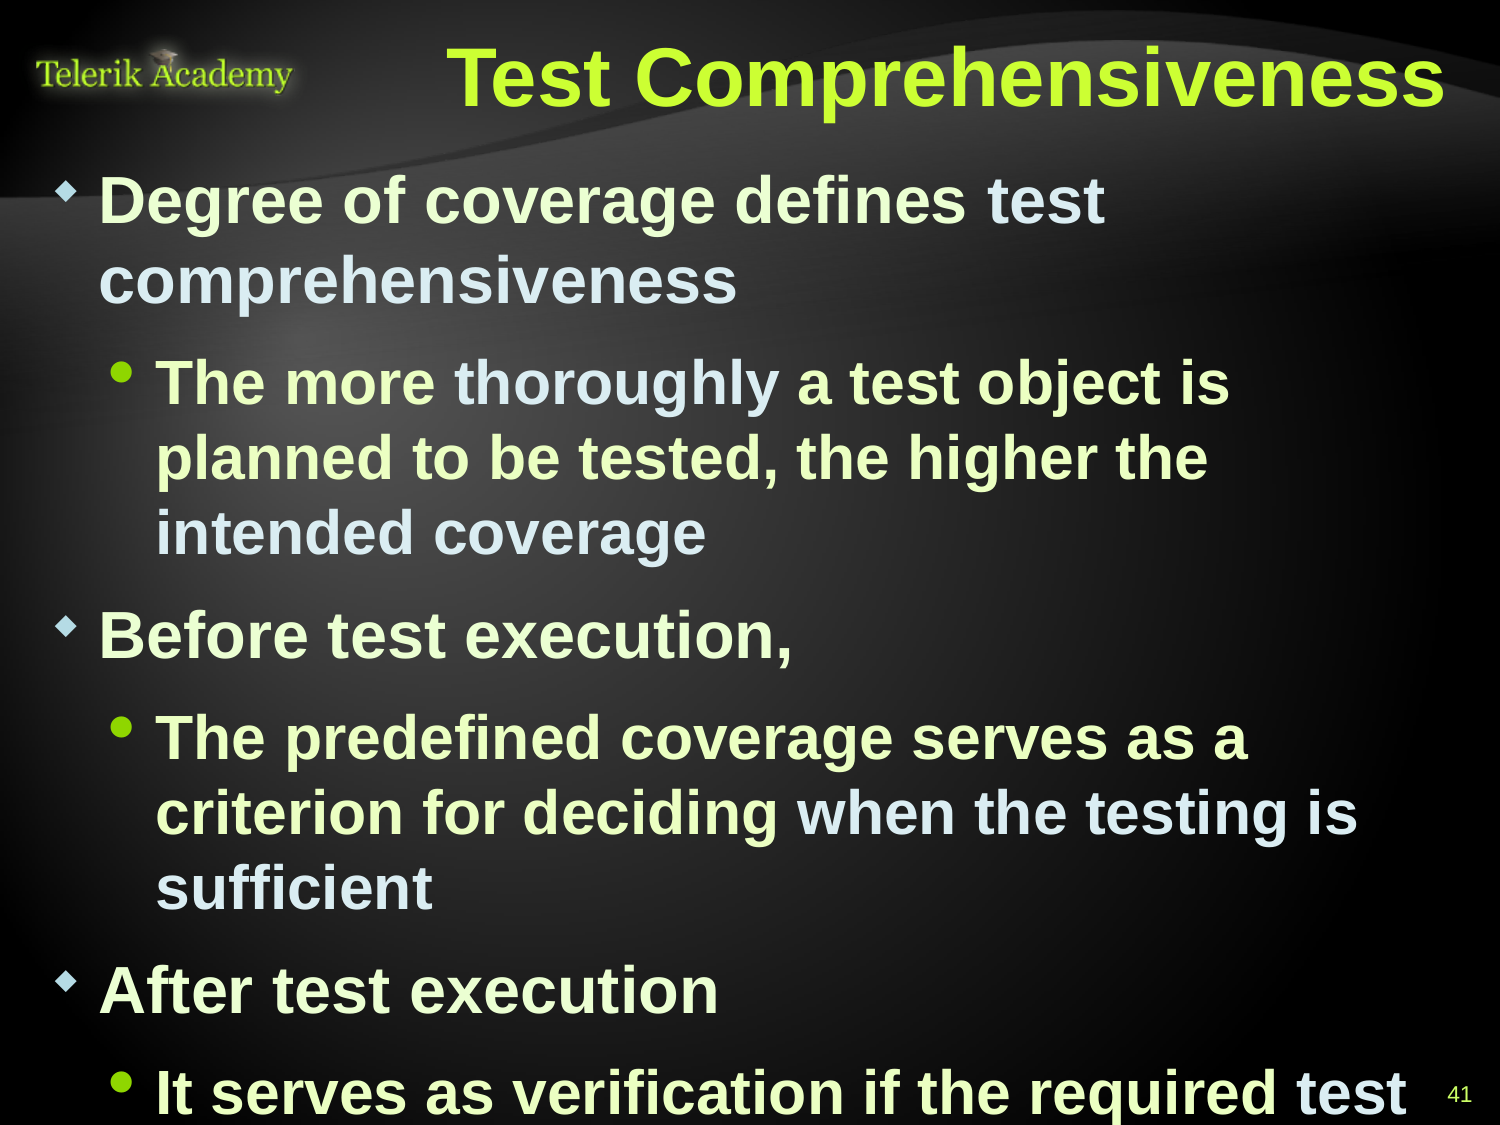

# Test Comprehensiveness
Degree of coverage defines test comprehensiveness
The more thoroughly a test object is planned to be tested, the higher the intended coverage
Before test execution,
The predefined coverage serves as a criterion for deciding when the testing is sufficient
After test execution
It serves as verification if the required test intensity has been reached

41